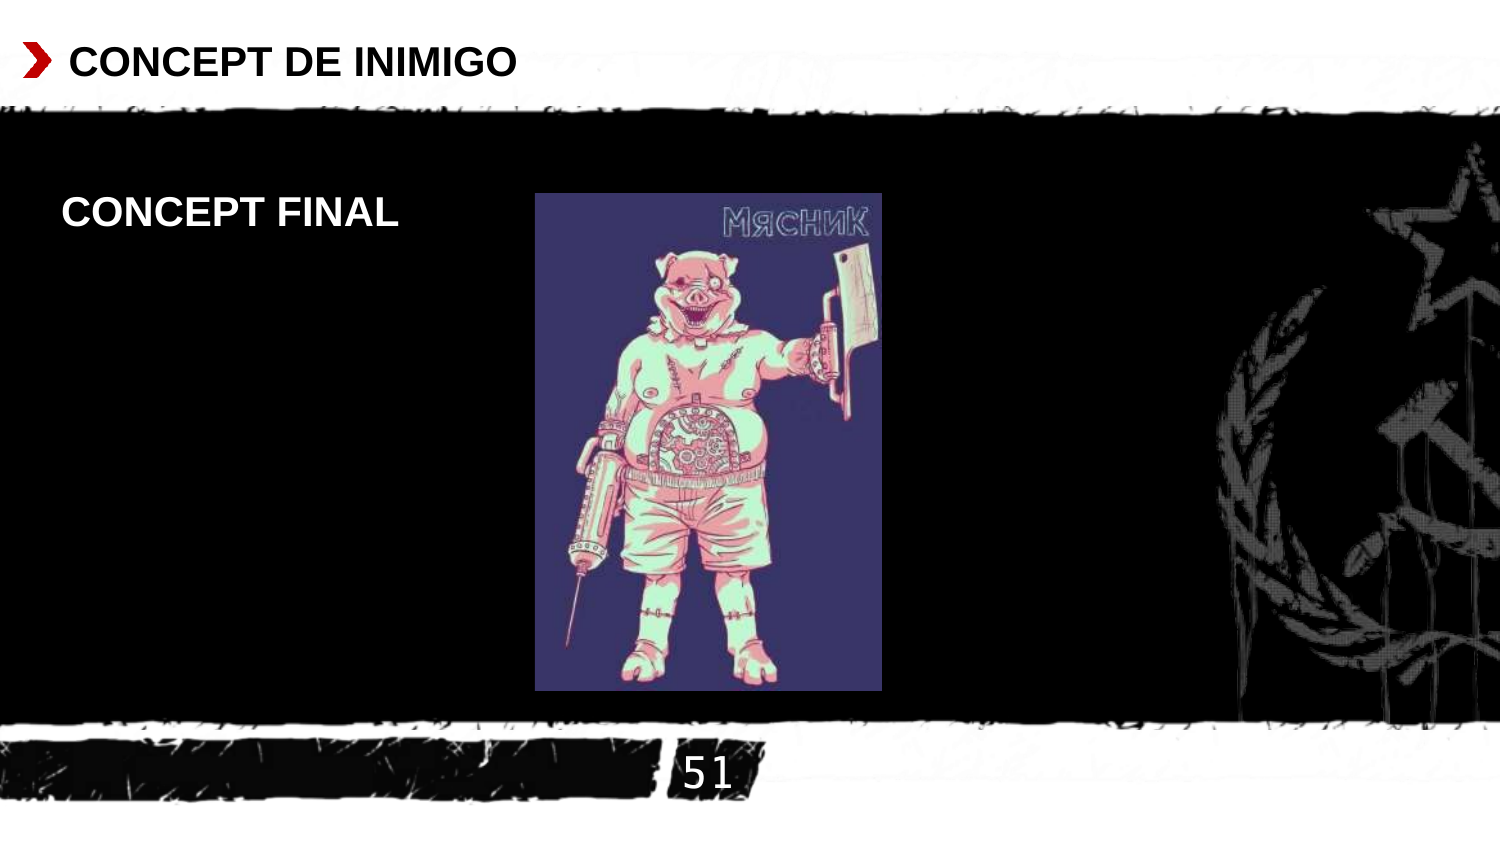

# CONCEPT DE INIMIGO

CONCEPT FINAL

51